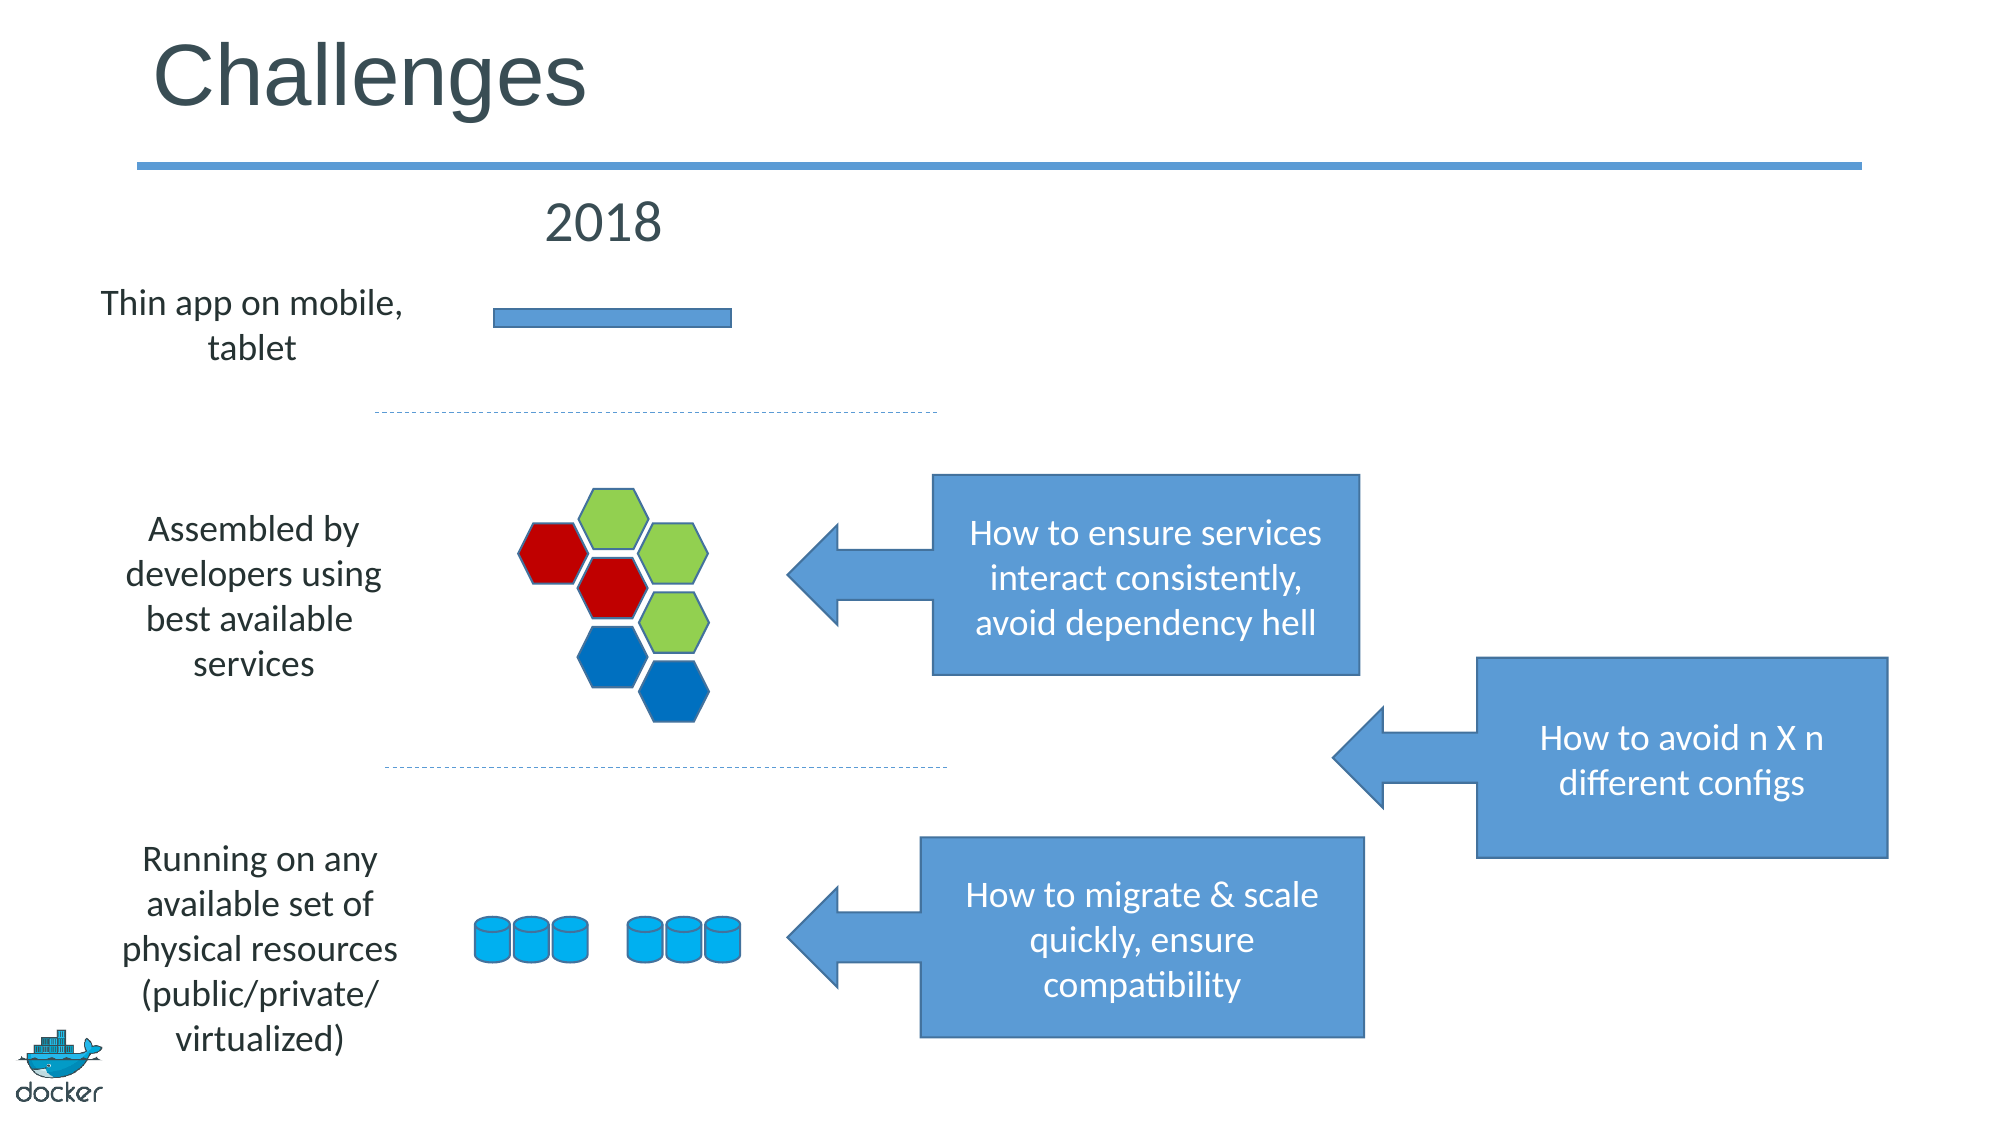

# Challenges

2018

Thin app on mobile, tablet

How to ensure services interact consistently, avoid dependency hell

Assembled by developers using best available  services
How to avoid n X n different configs

Running on any available set of physical resources
(public/private/
virtualized)
How to migrate & scale quickly, ensure compatibility